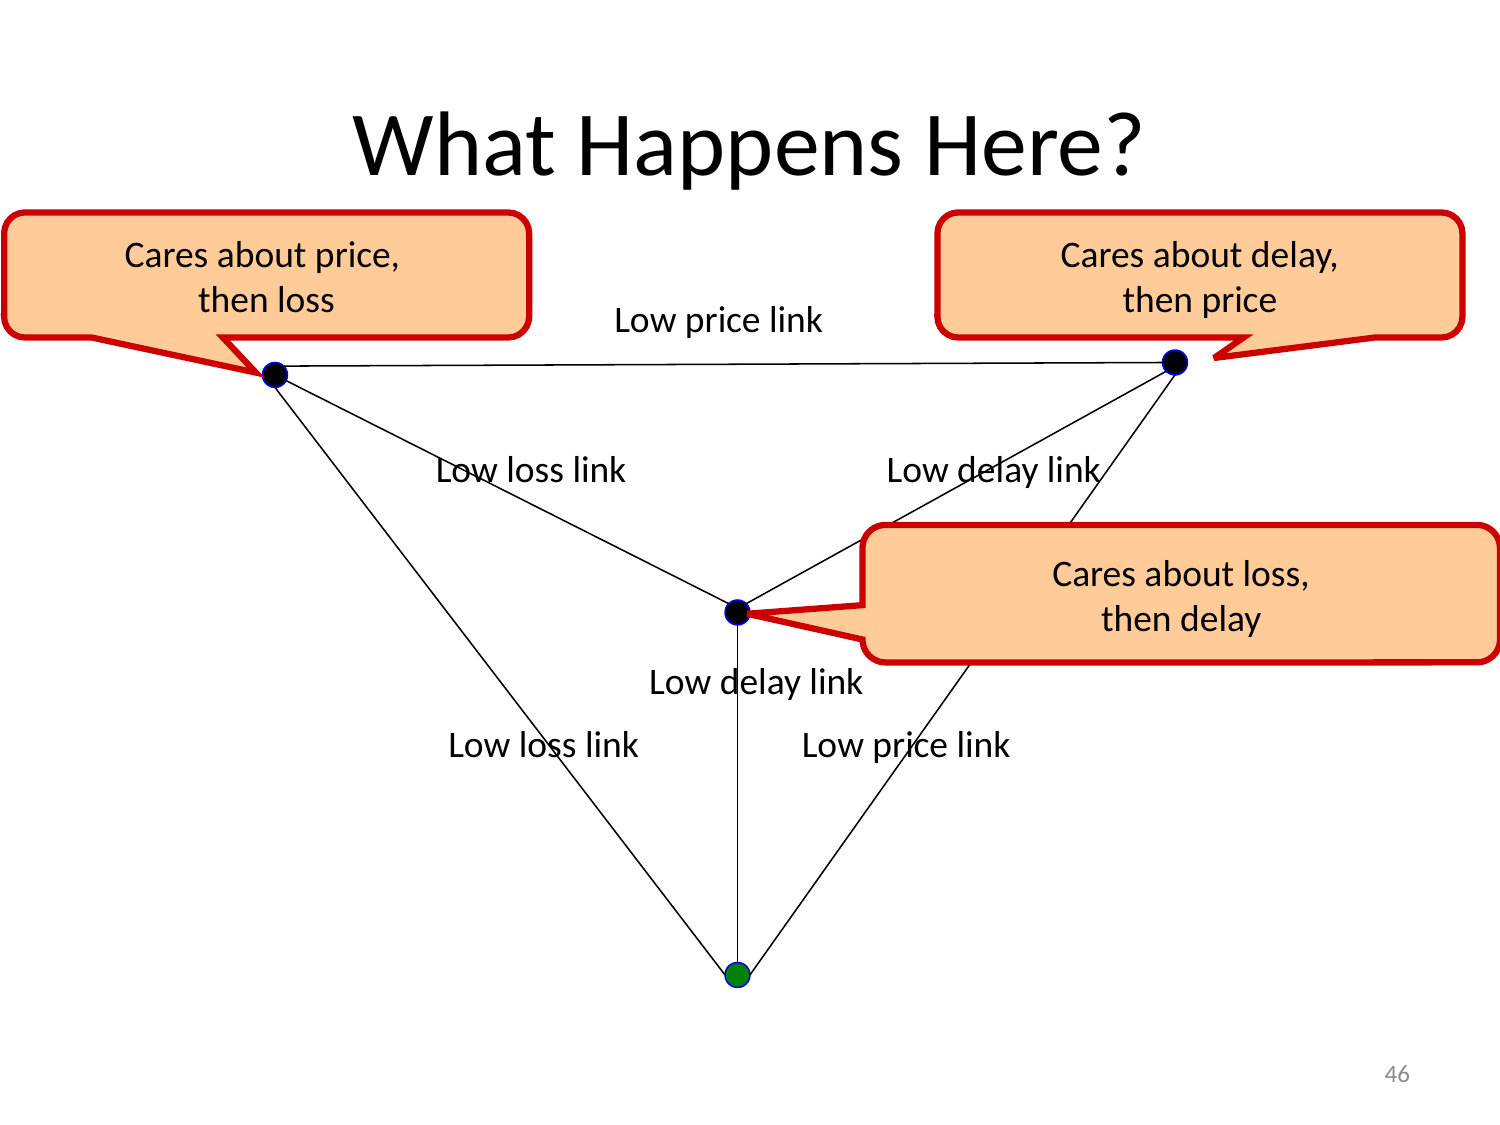

# What Happens Here?
Cares about price,
then loss
Cares about delay,
then price
Low price link

Low loss link
Low delay link
Cares about loss,
then delay

Low delay link
Low loss link
Low price link

46